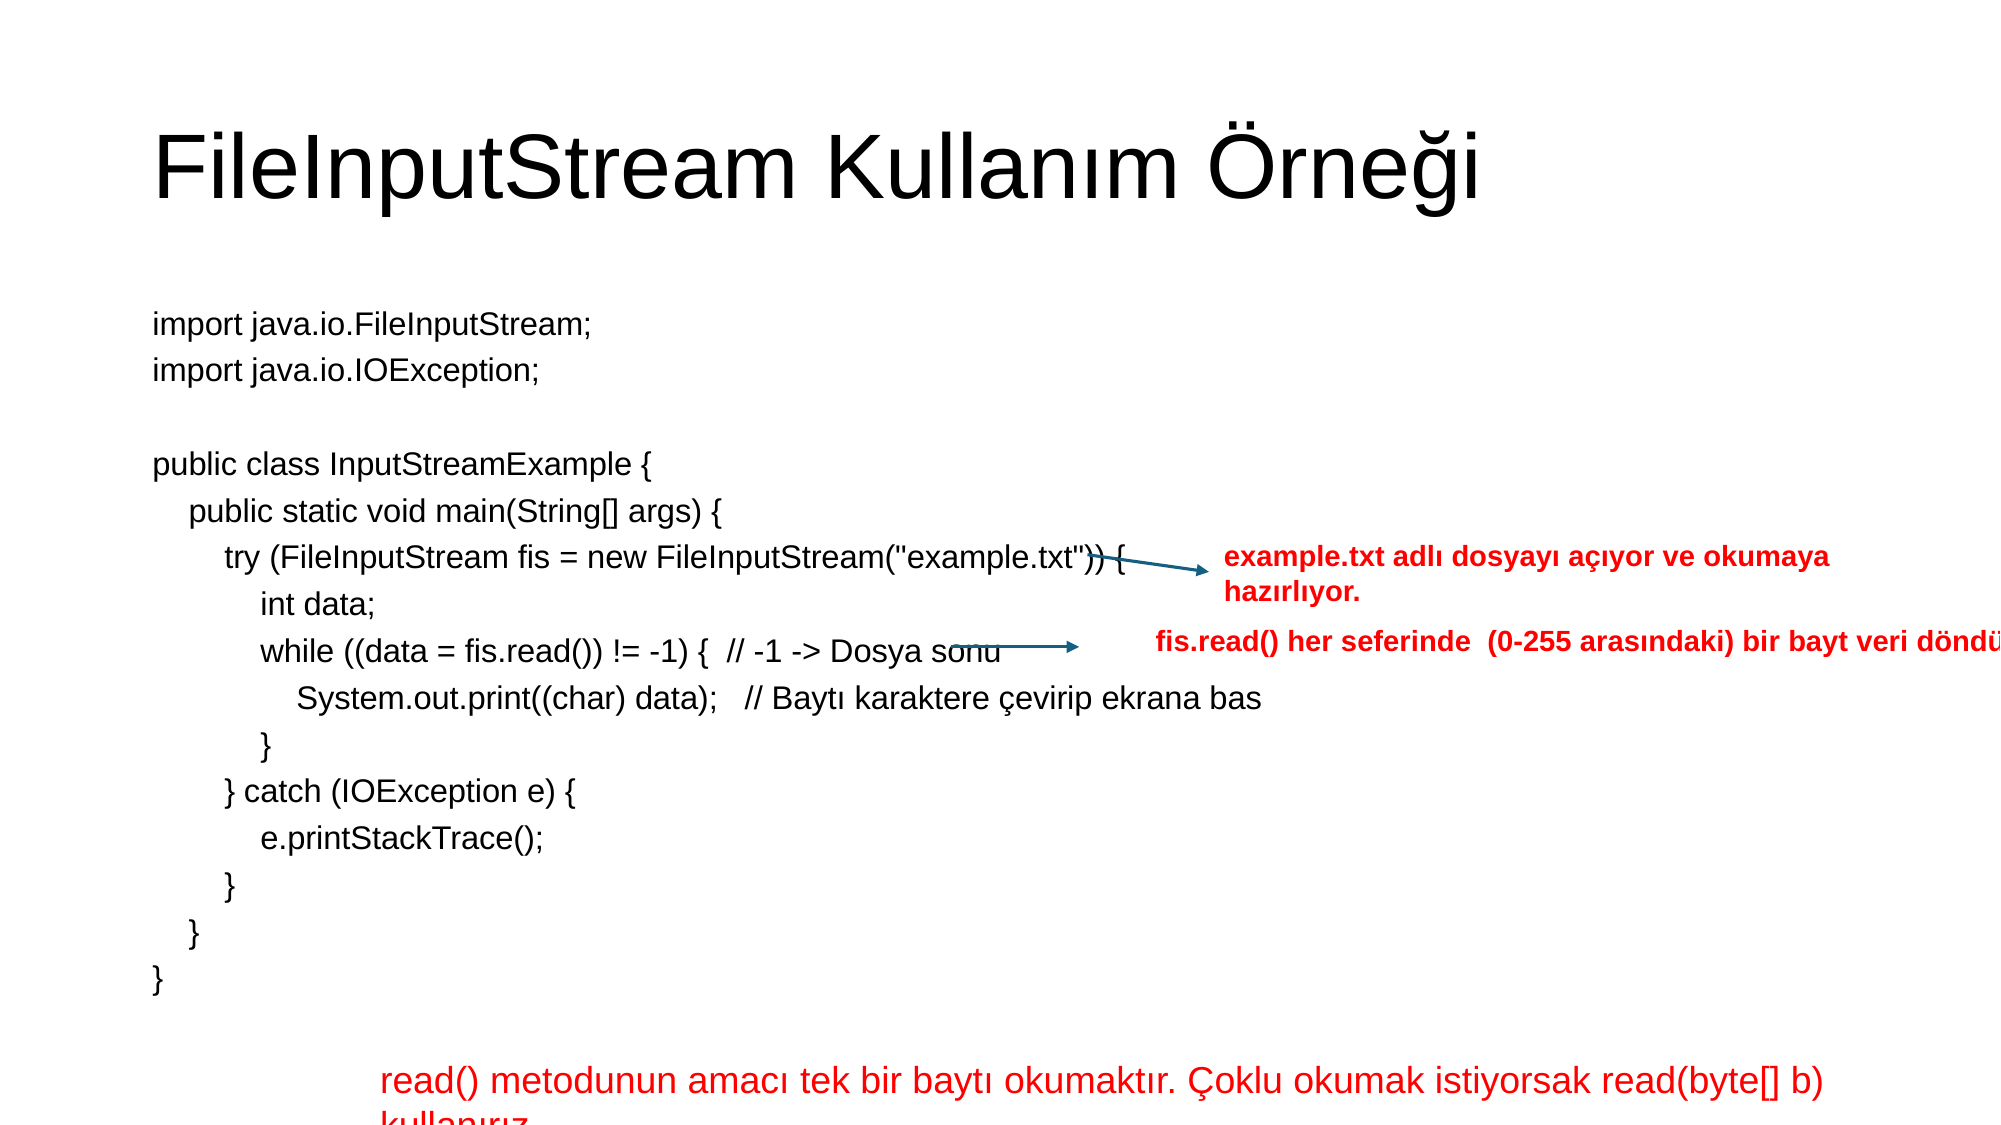

# FileInputStream Kullanım Örneği
import java.io.FileInputStream;
import java.io.IOException;

public class InputStreamExample {
    public static void main(String[] args) {
        try (FileInputStream fis = new FileInputStream("example.txt")) {
            int data;
            while ((data = fis.read()) != -1) {  // -1 -> Dosya sonu
                System.out.print((char) data);   // Baytı karaktere çevirip ekrana bas
            }
        } catch (IOException e) {
            e.printStackTrace();
        }
    }
}

example.txt adlı dosyayı açıyor ve okumaya hazırlıyor.
fis.read() her seferinde  (0-255 arasındaki) bir bayt veri döndürür.
read() metodunun amacı tek bir baytı okumaktır. Çoklu okumak istiyorsak read(byte[] b) kullanırız.